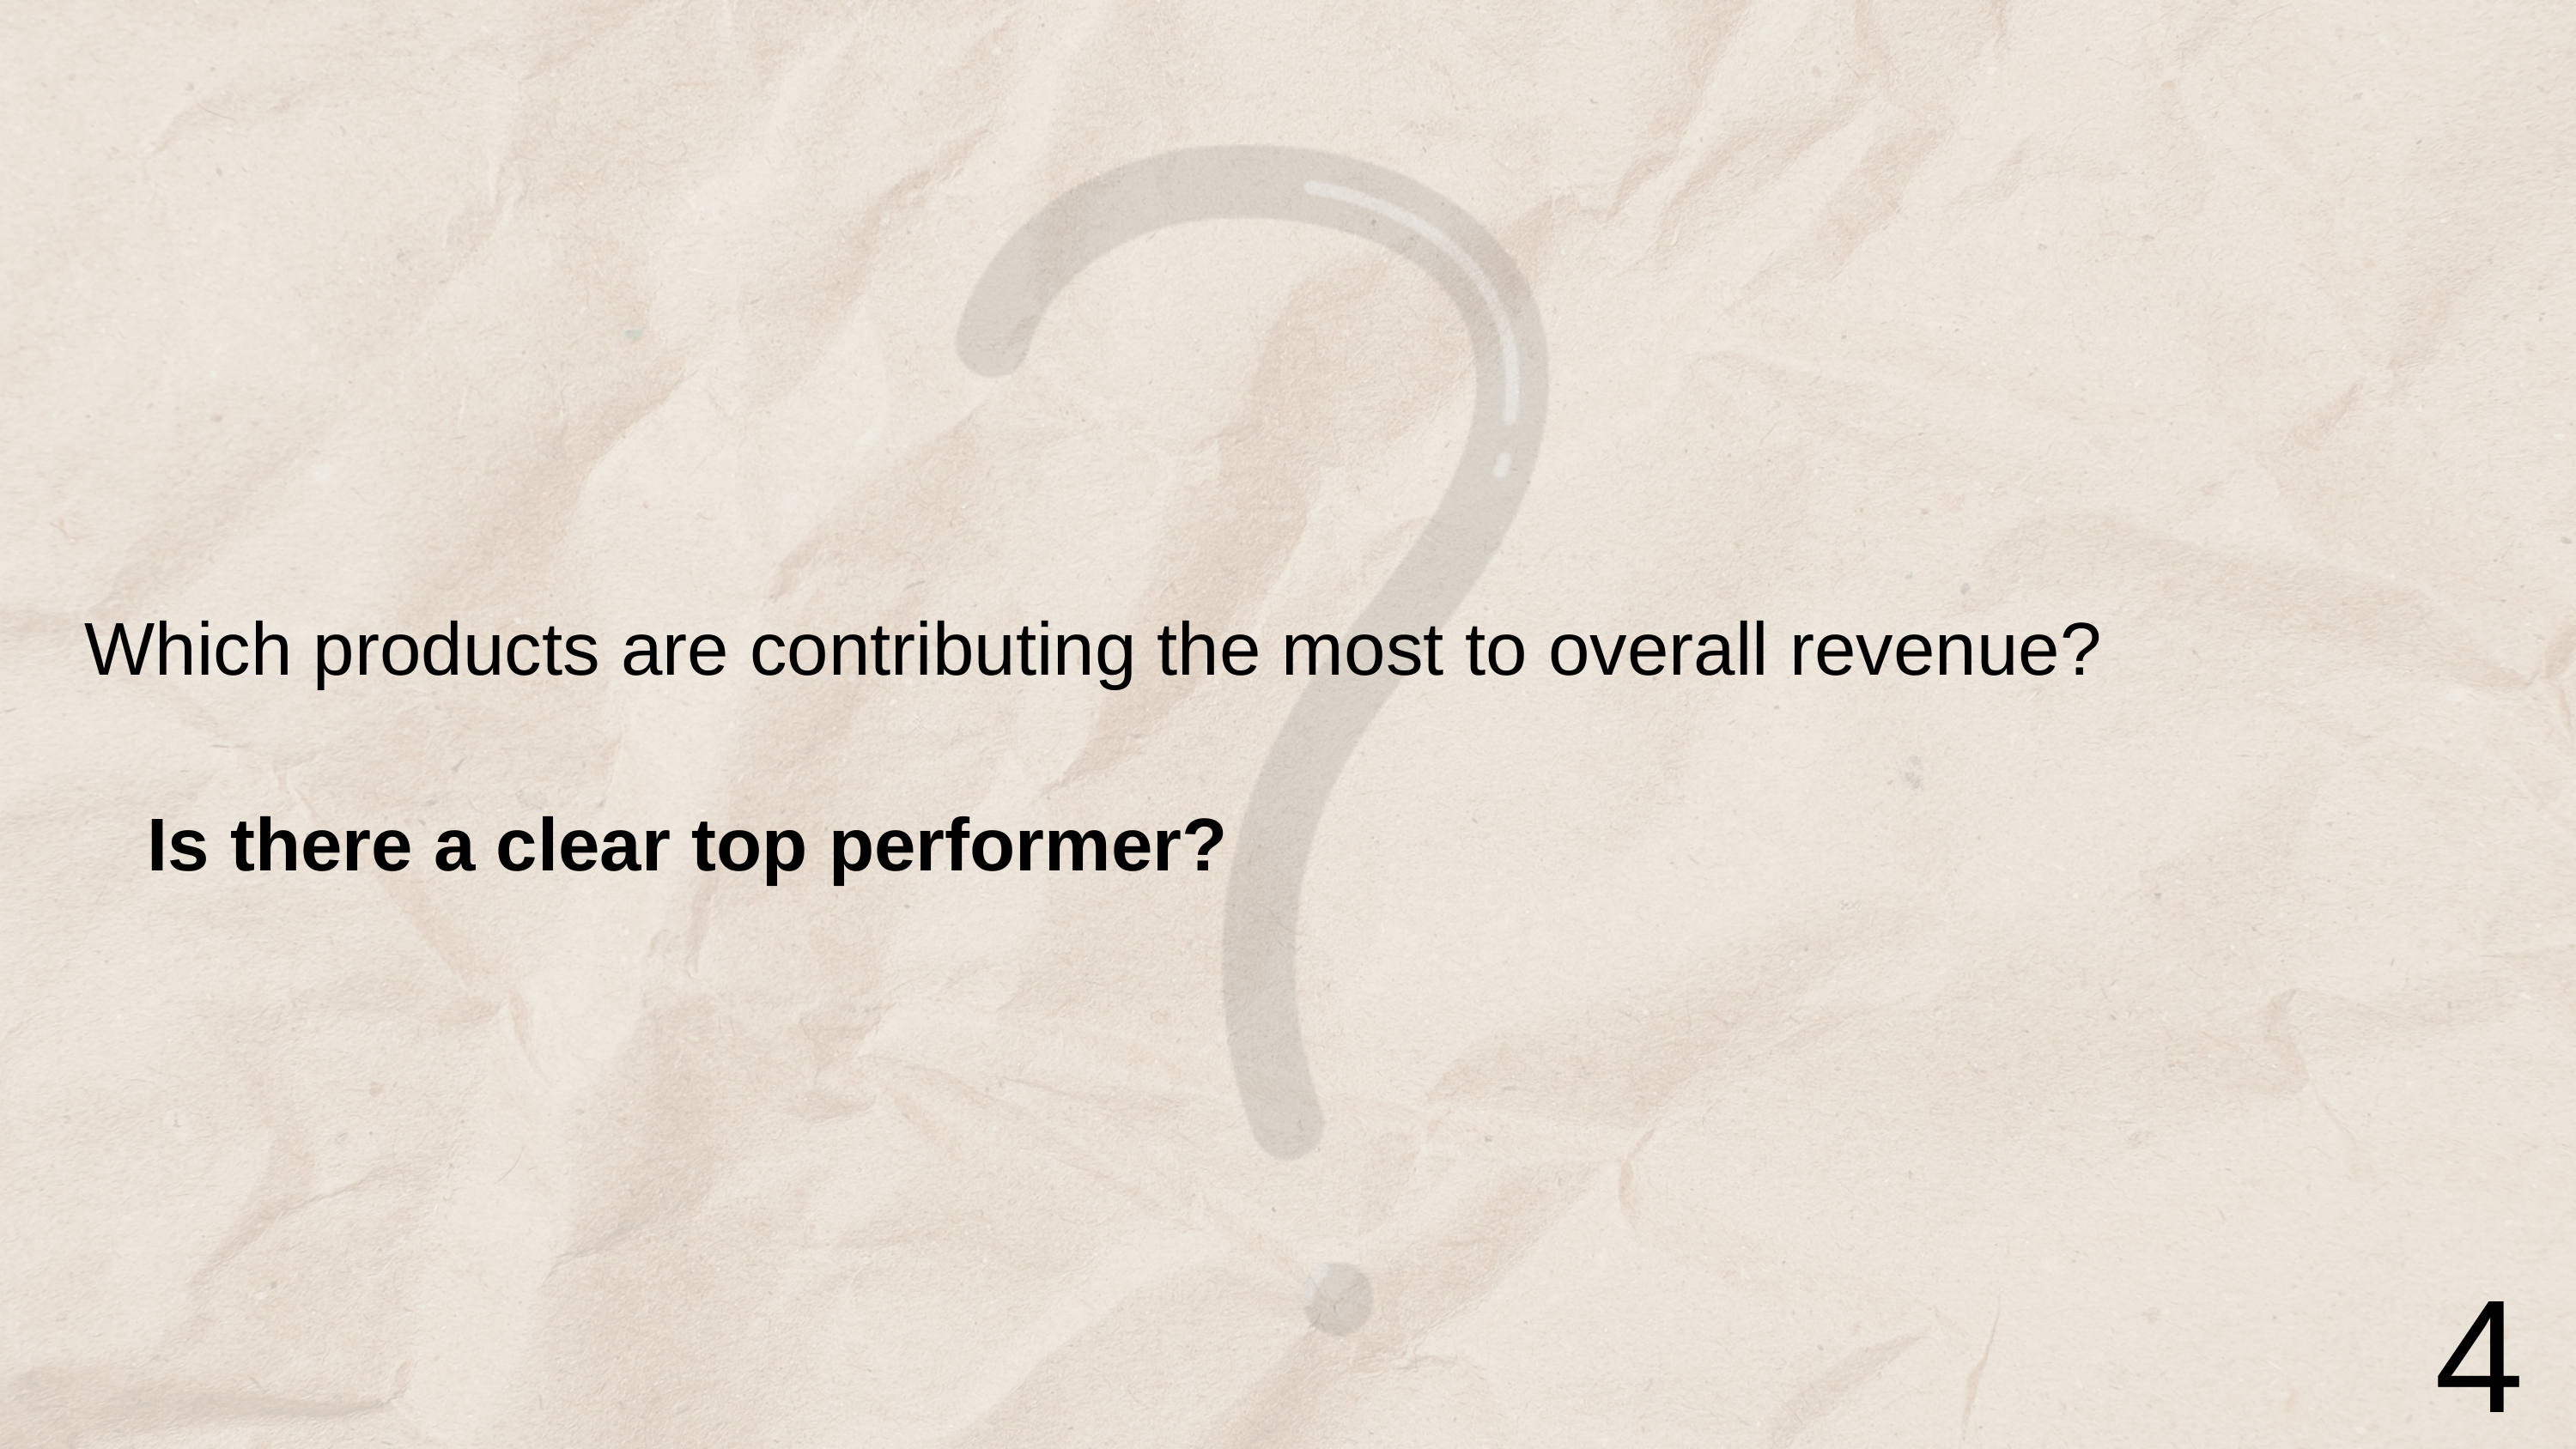

Which products are contributing the most to overall revenue?
 Is there a clear top performer?
4